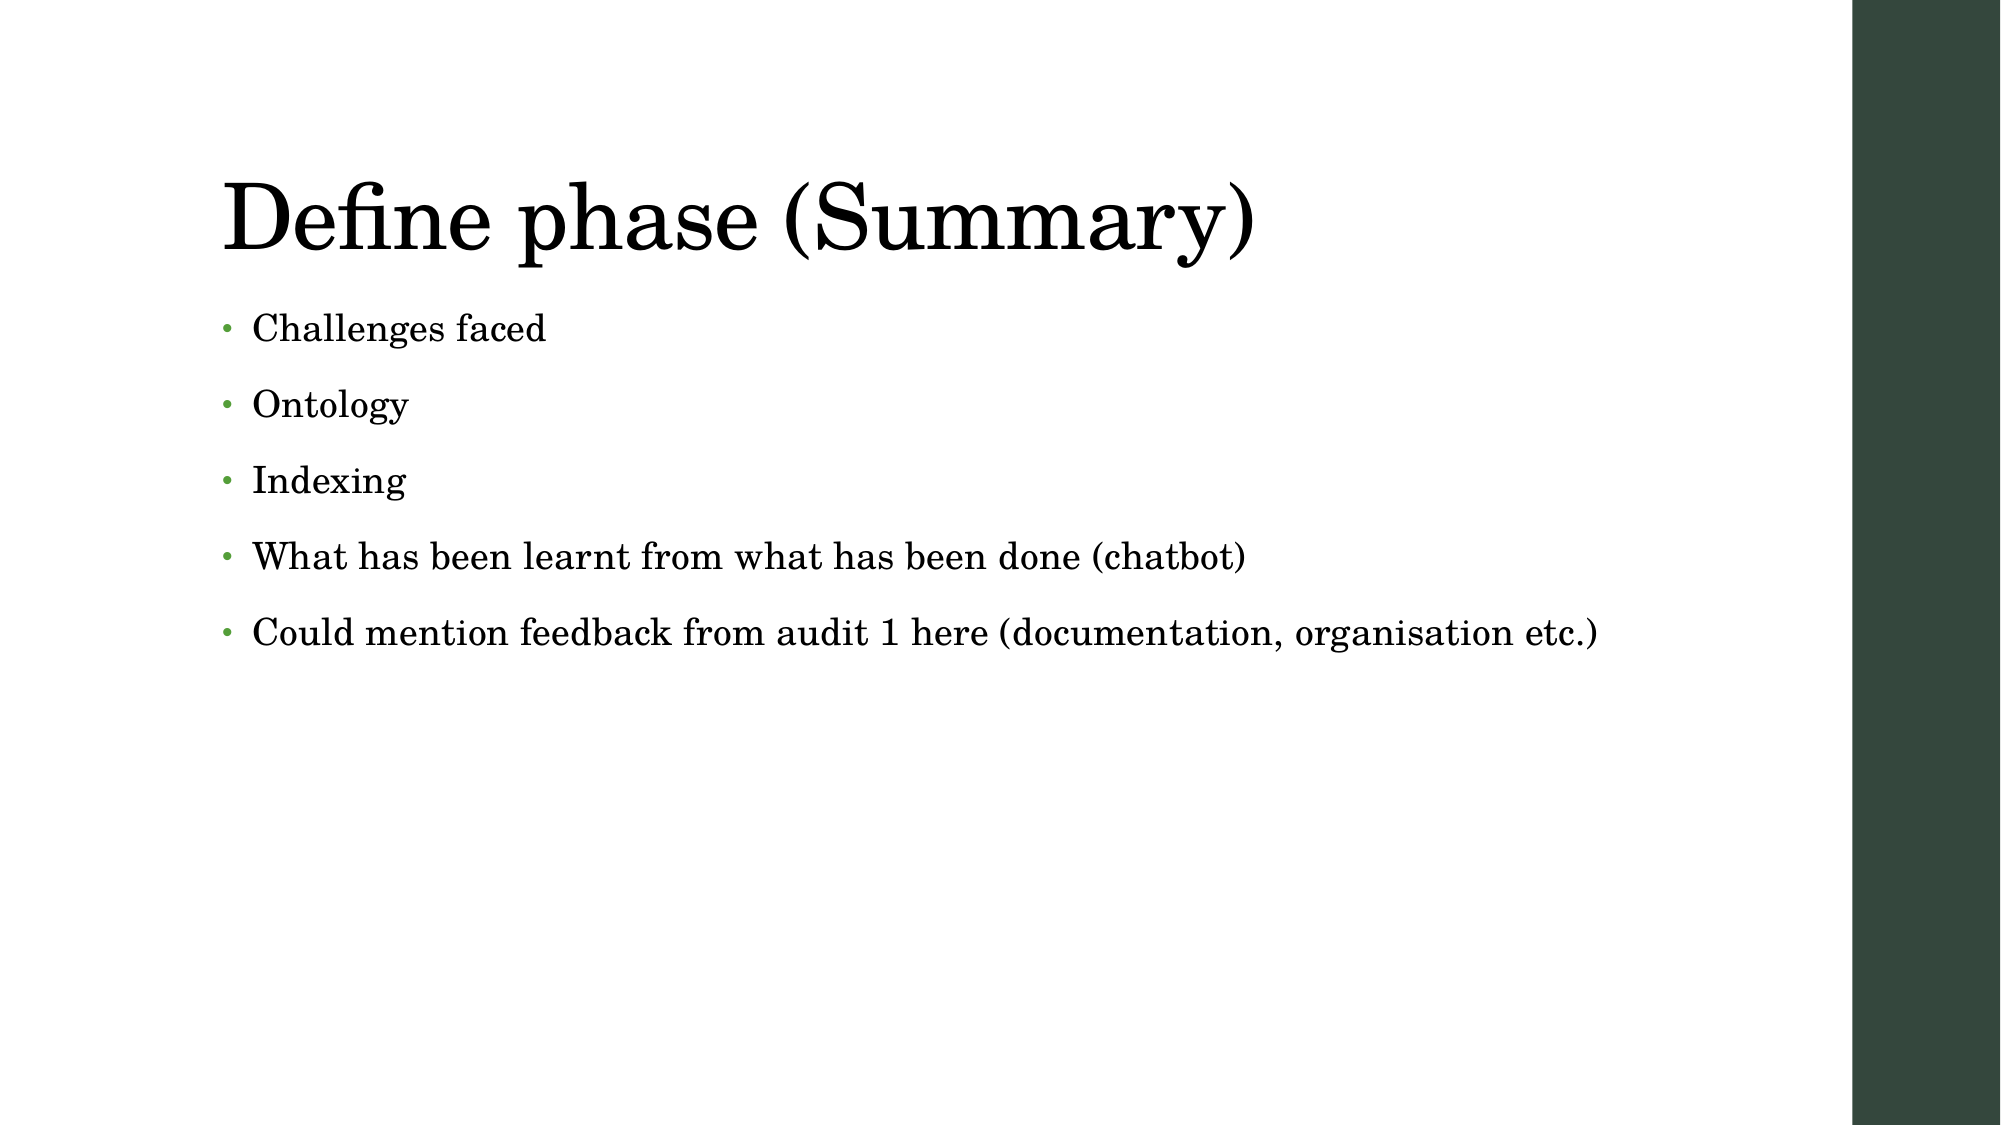

# Define phase (Summary)
Challenges faced
Ontology
Indexing
What has been learnt from what has been done (chatbot)
Could mention feedback from audit 1 here (documentation, organisation etc.)